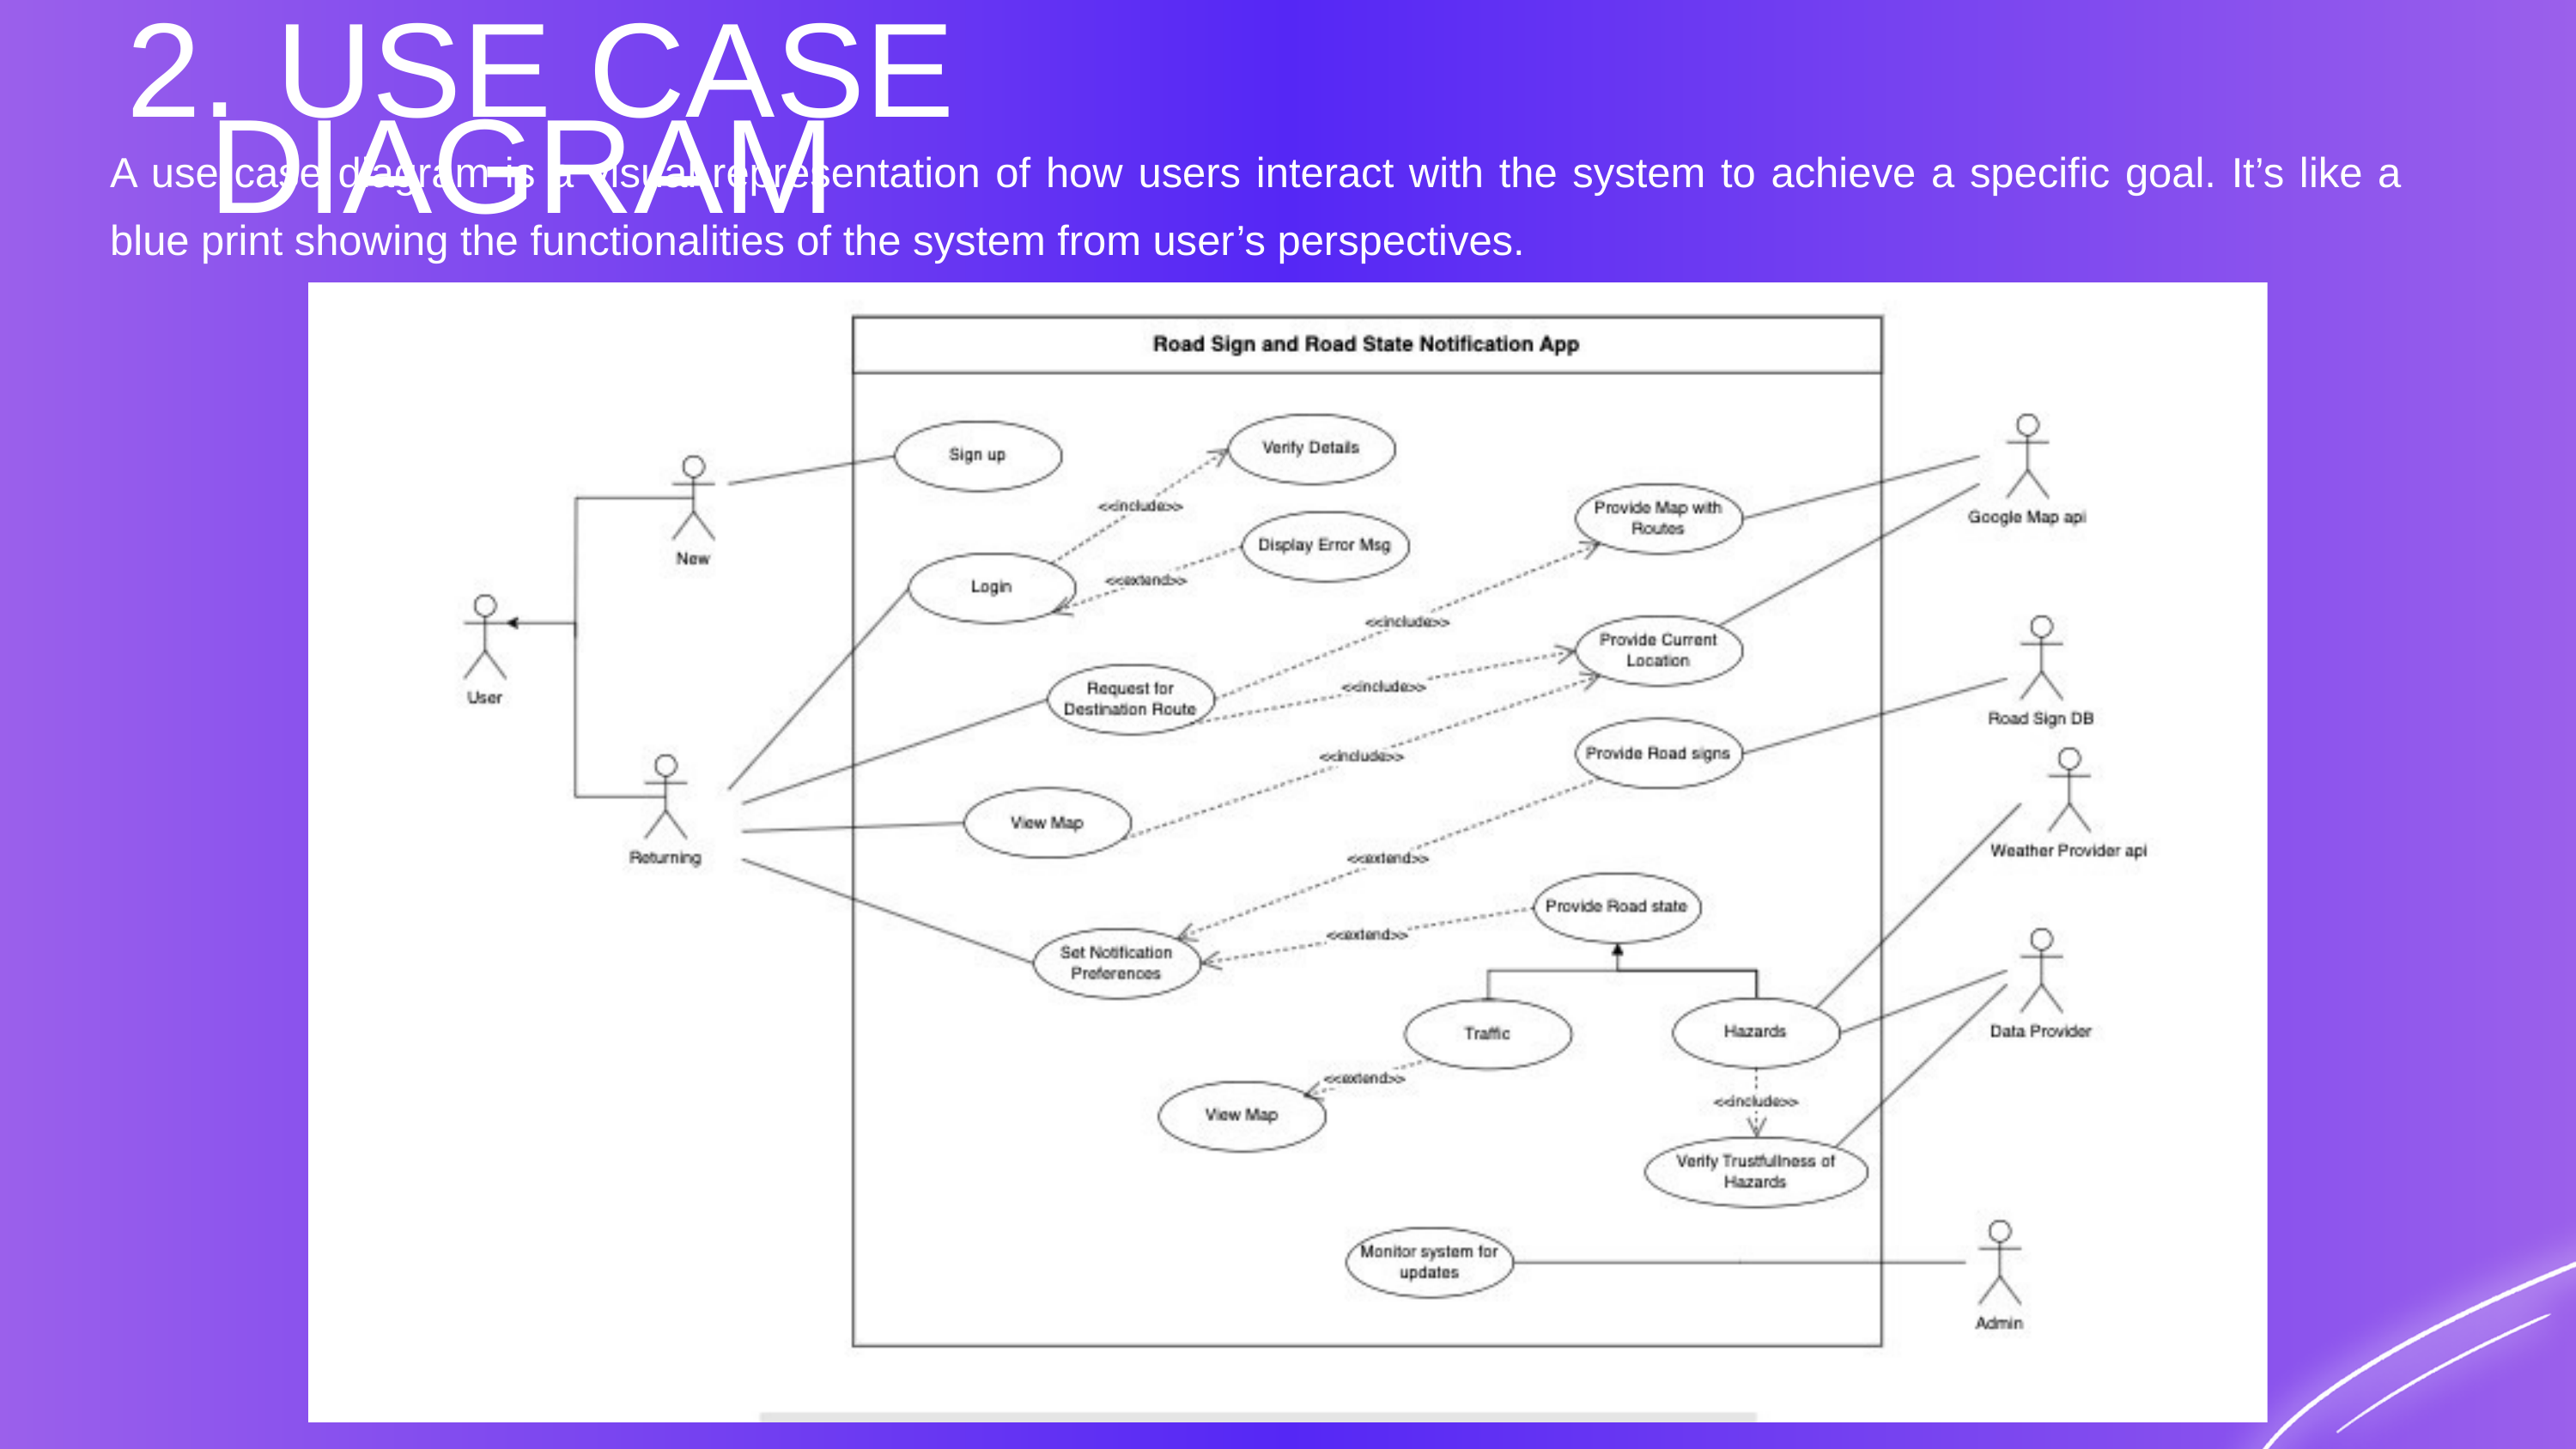

2. USE CASE DIAGRAM
A use case diagram is a visual representation of how users interact with the system to achieve a specific goal. It’s like a blue print showing the functionalities of the system from user’s perspectives.